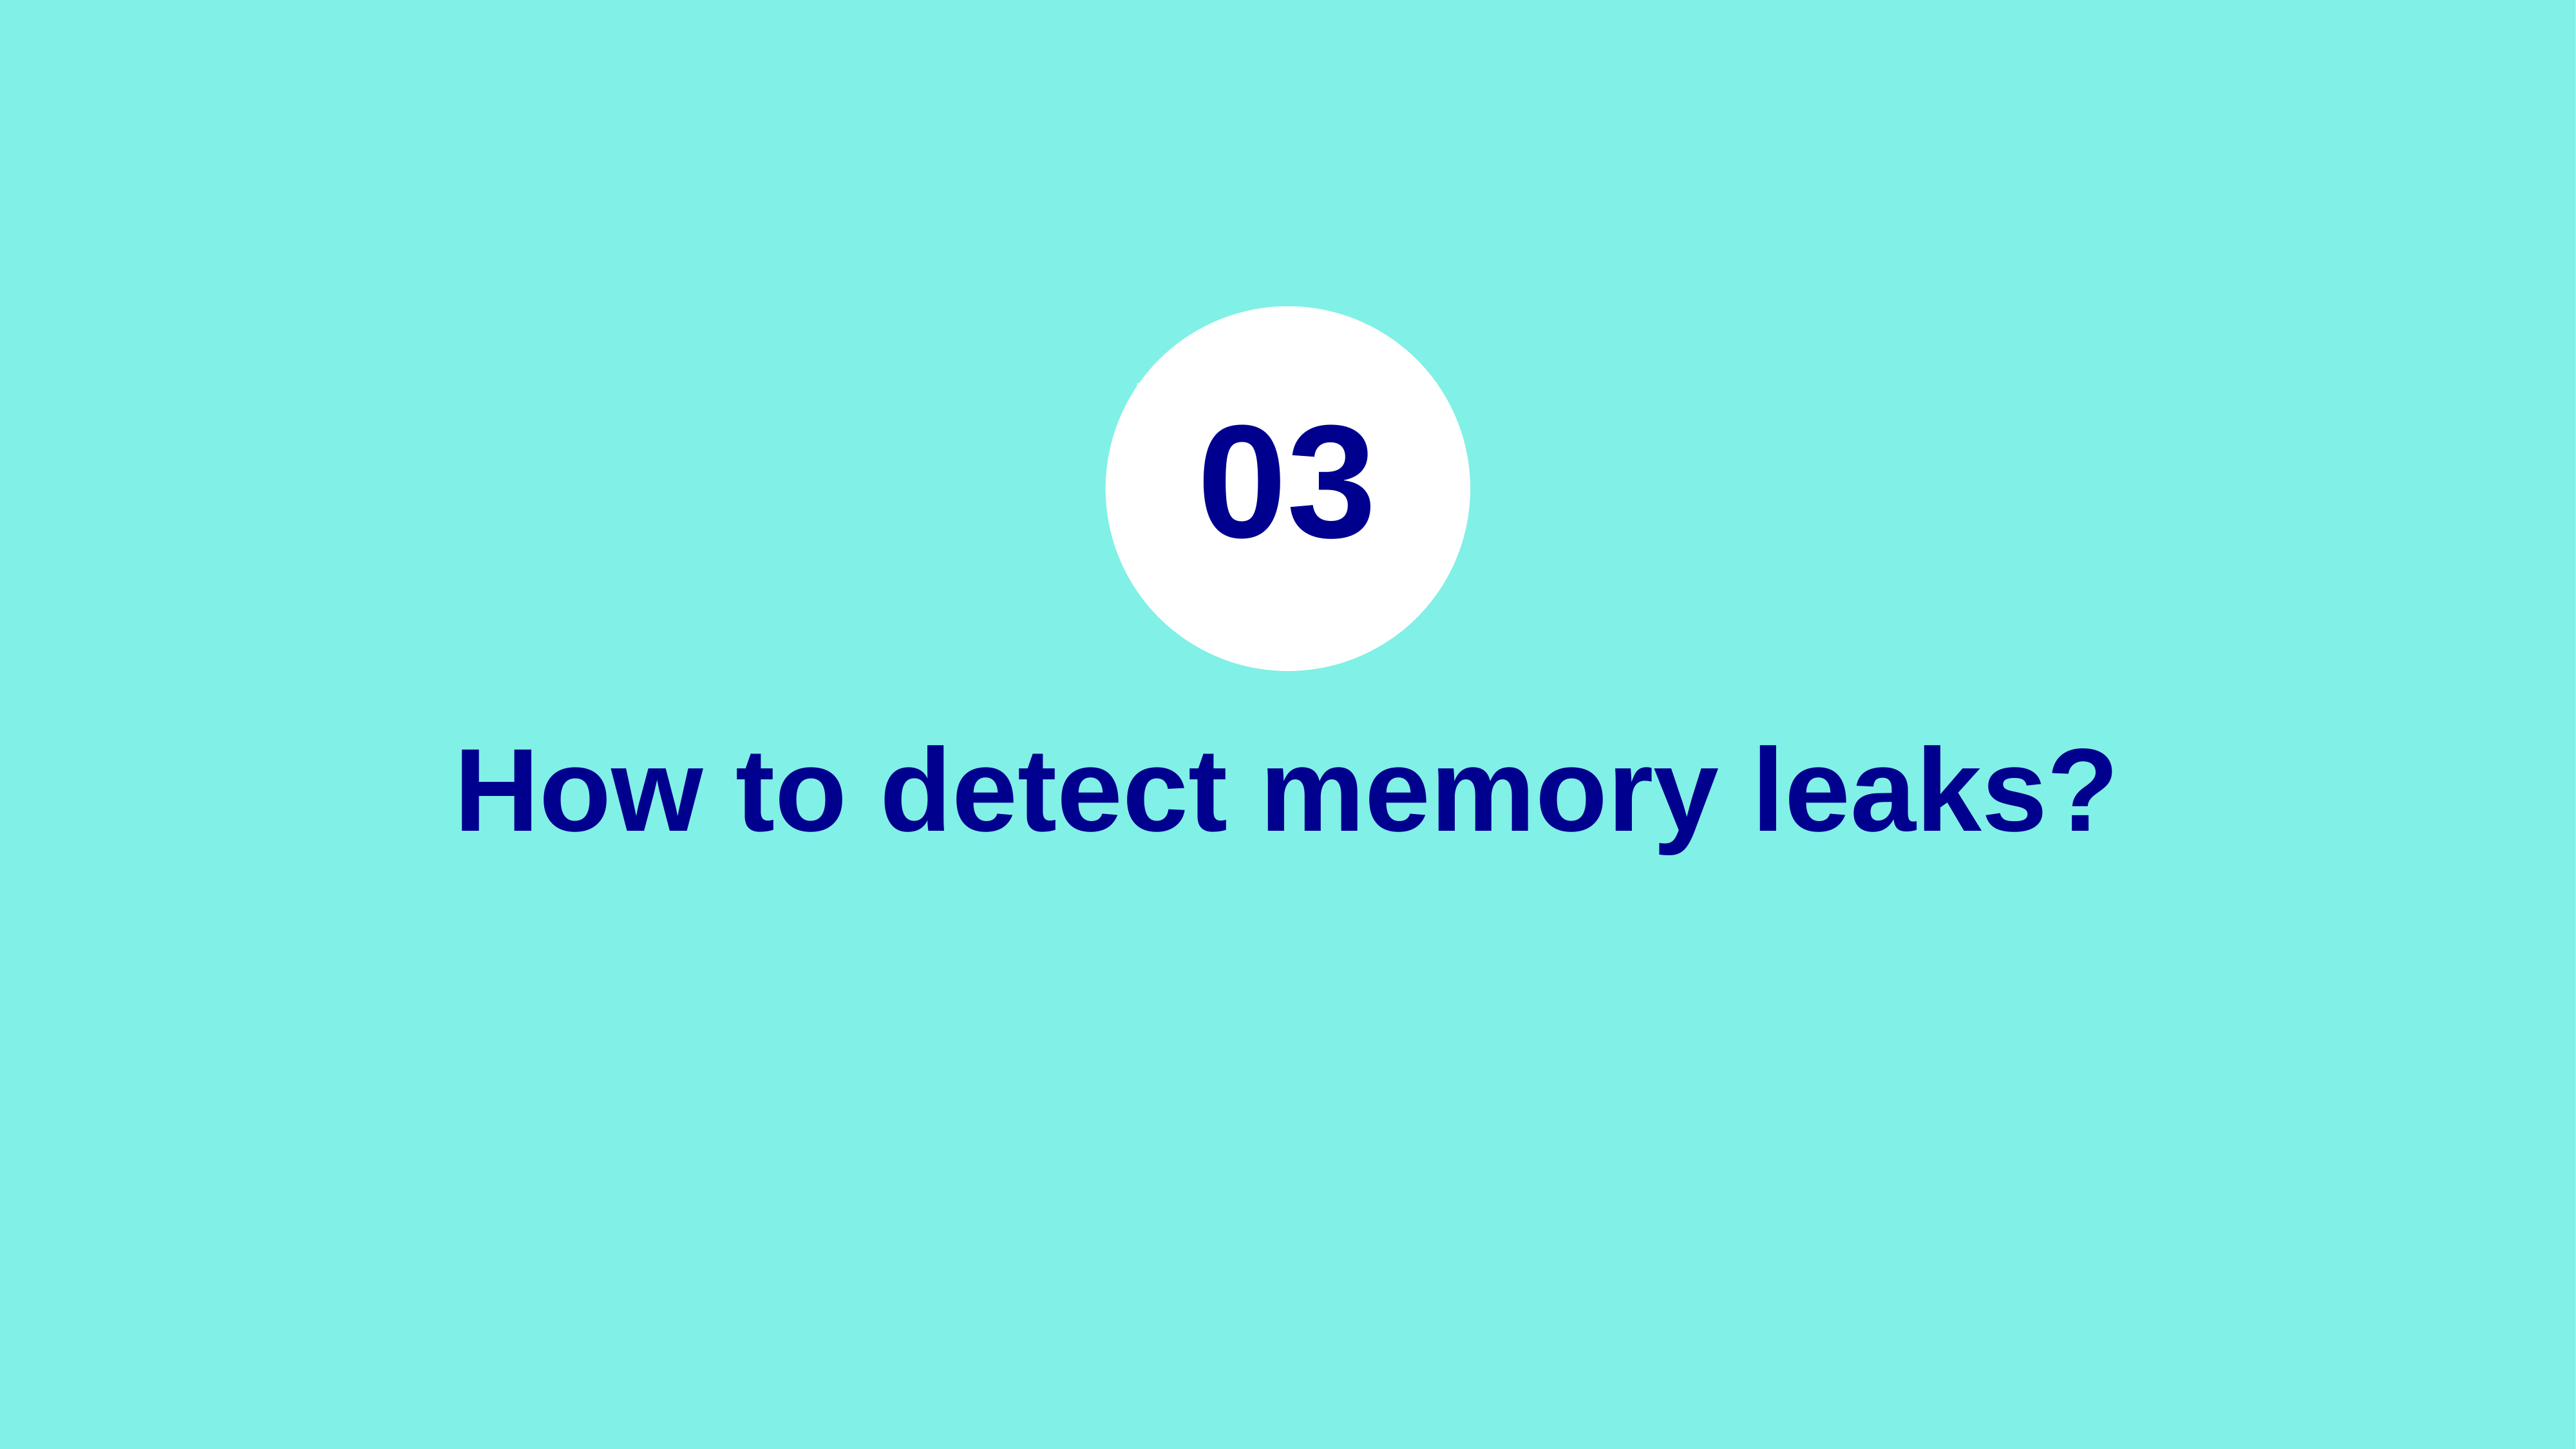

03
# How to detect memory leaks?